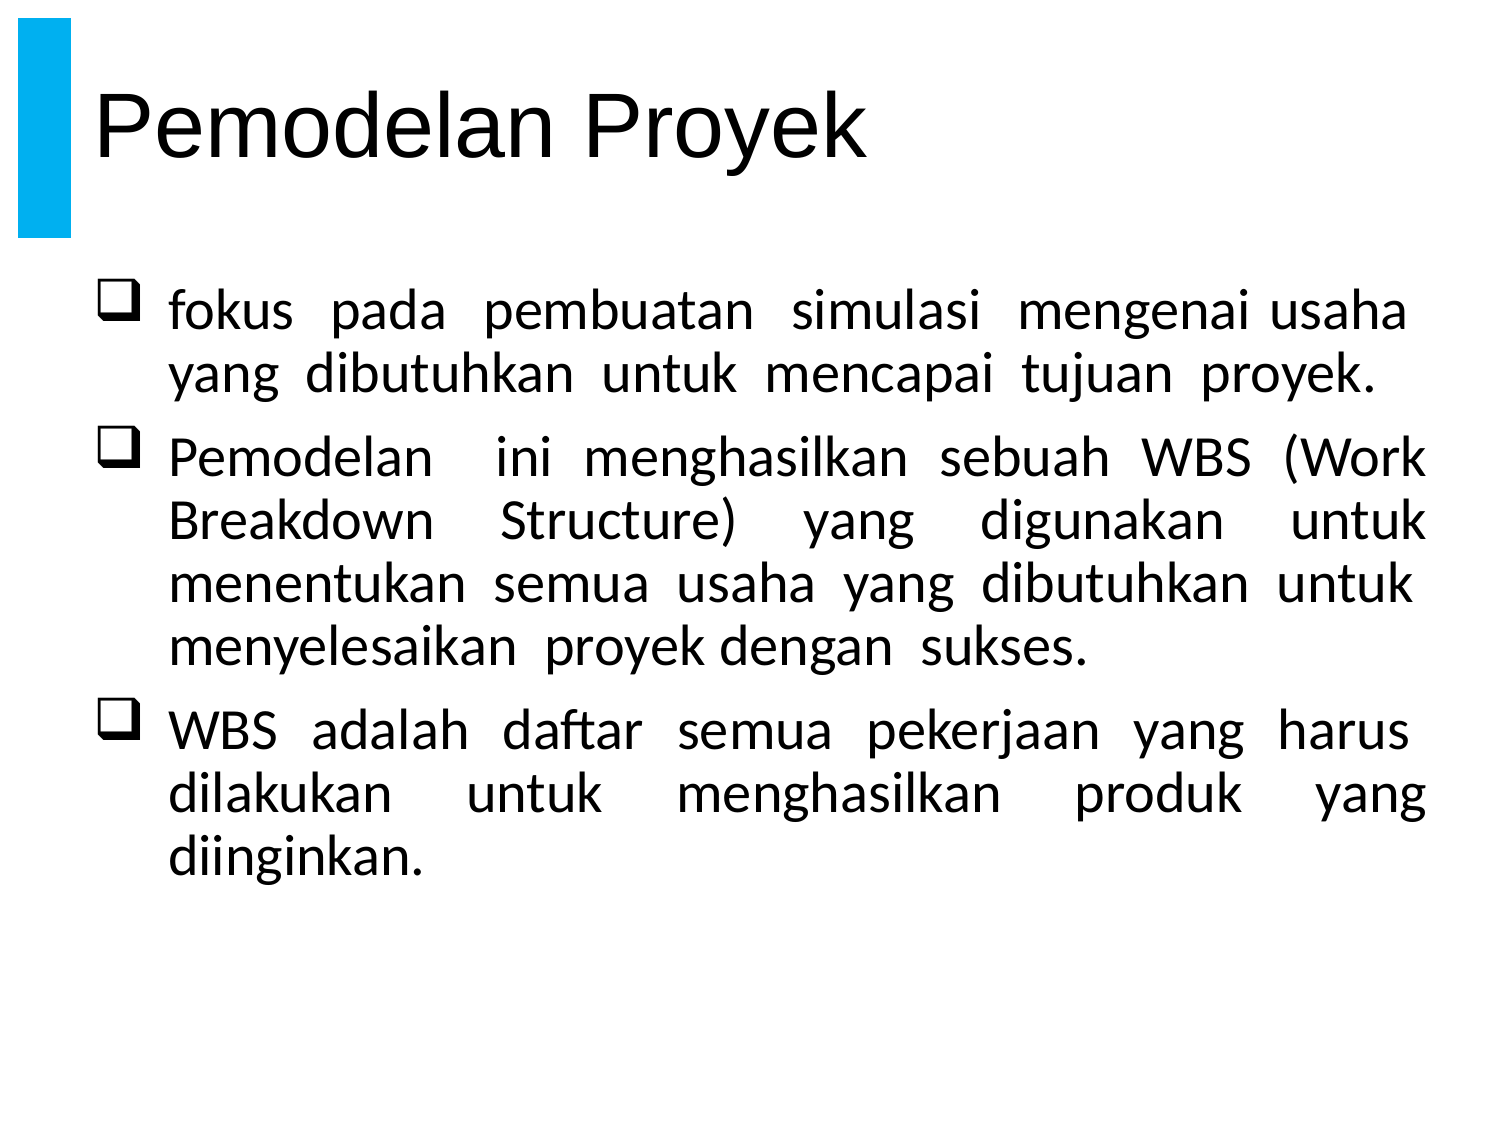

# Pemodelan Proyek
fokus  pada  pembuatan  simulasi  mengenai usaha  yang  dibutuhkan  untuk  mencapai  tujuan  proyek.
Pemodelan  ini menghasilkan sebuah WBS (Work Breakdown Structure) yang digunakan untuk menentukan  semua  usaha  yang  dibutuhkan  untuk  menyelesaikan  proyek dengan  sukses.
WBS  adalah  daftar  semua  pekerjaan  yang  harus  dilakukan untuk menghasilkan produk yang diinginkan.